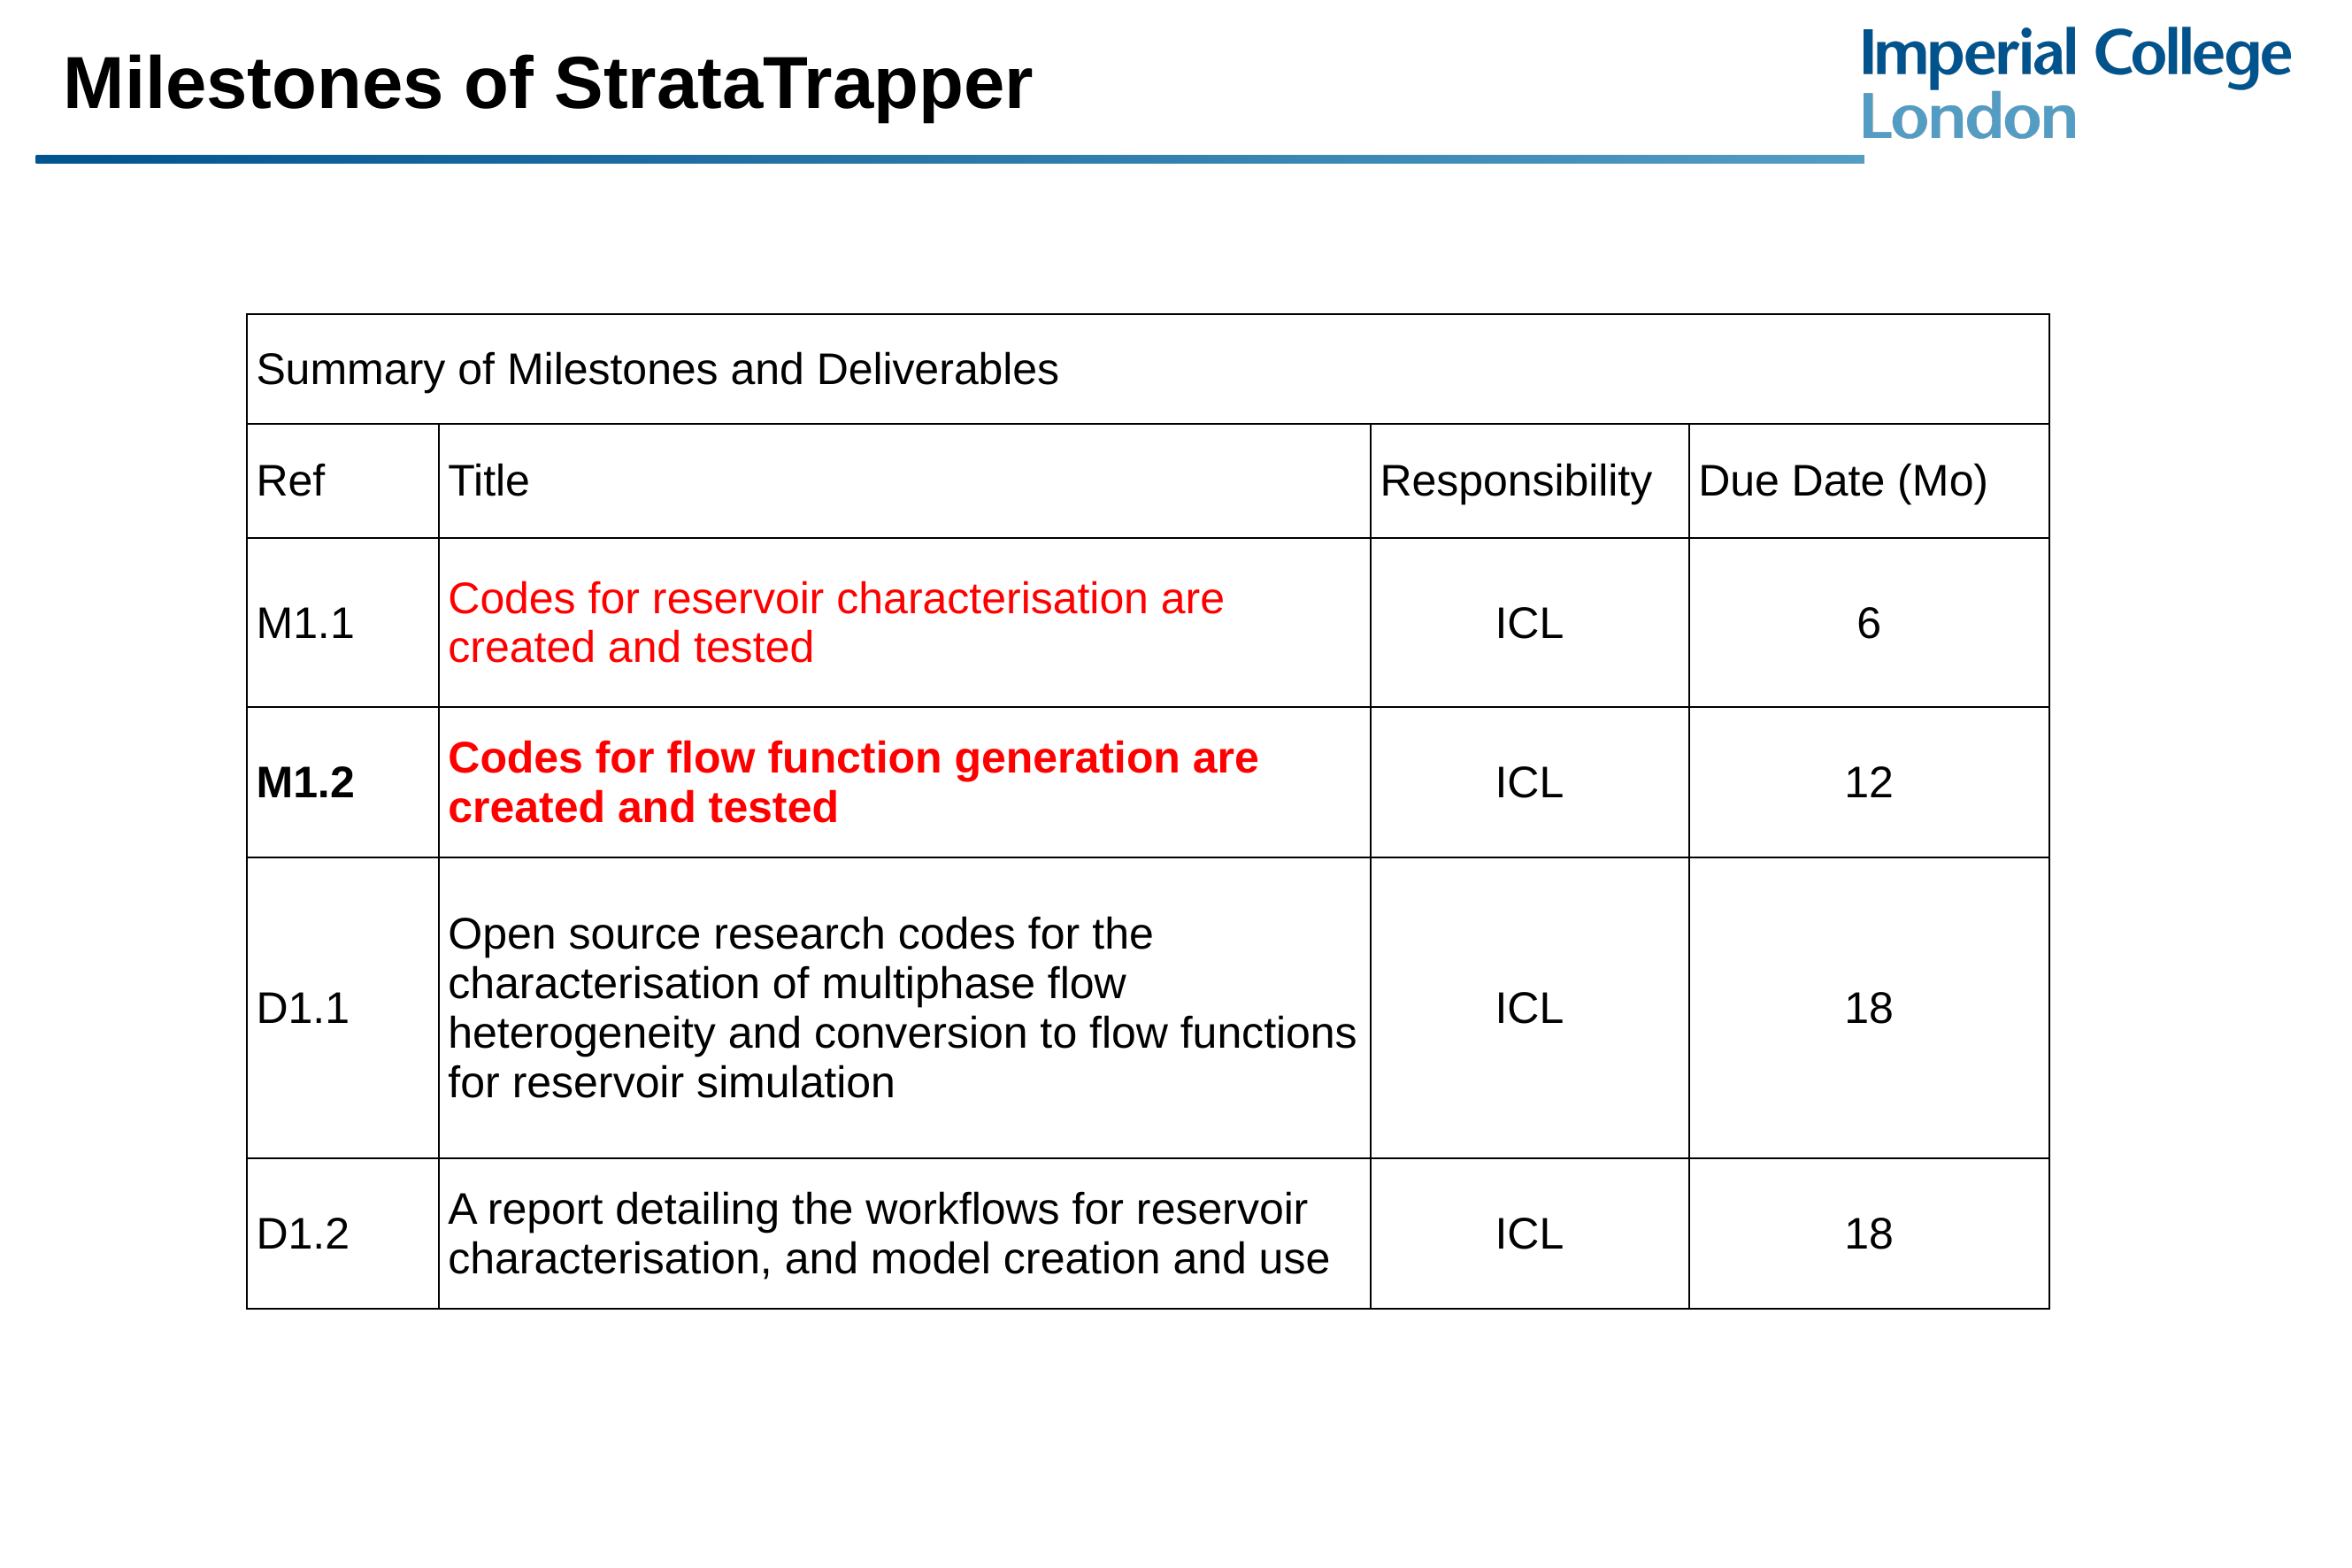

Milestones of StrataTrapper
| Summary of Milestones and Deliverables |  |  |  |
| --- | --- | --- | --- |
| Ref | Title | Responsibility | Due Date (Mo) |
| M1.1 | Codes for reservoir characterisation are created and tested | ICL | 6 |
| M1.2 | Codes for flow function generation are created and tested | ICL | 12 |
| D1.1 | Open source research codes for the characterisation of multiphase flow heterogeneity and conversion to flow functions for reservoir simulation | ICL | 18 |
| D1.2 | A report detailing the workflows for reservoir characterisation, and model creation and use | ICL | 18 |